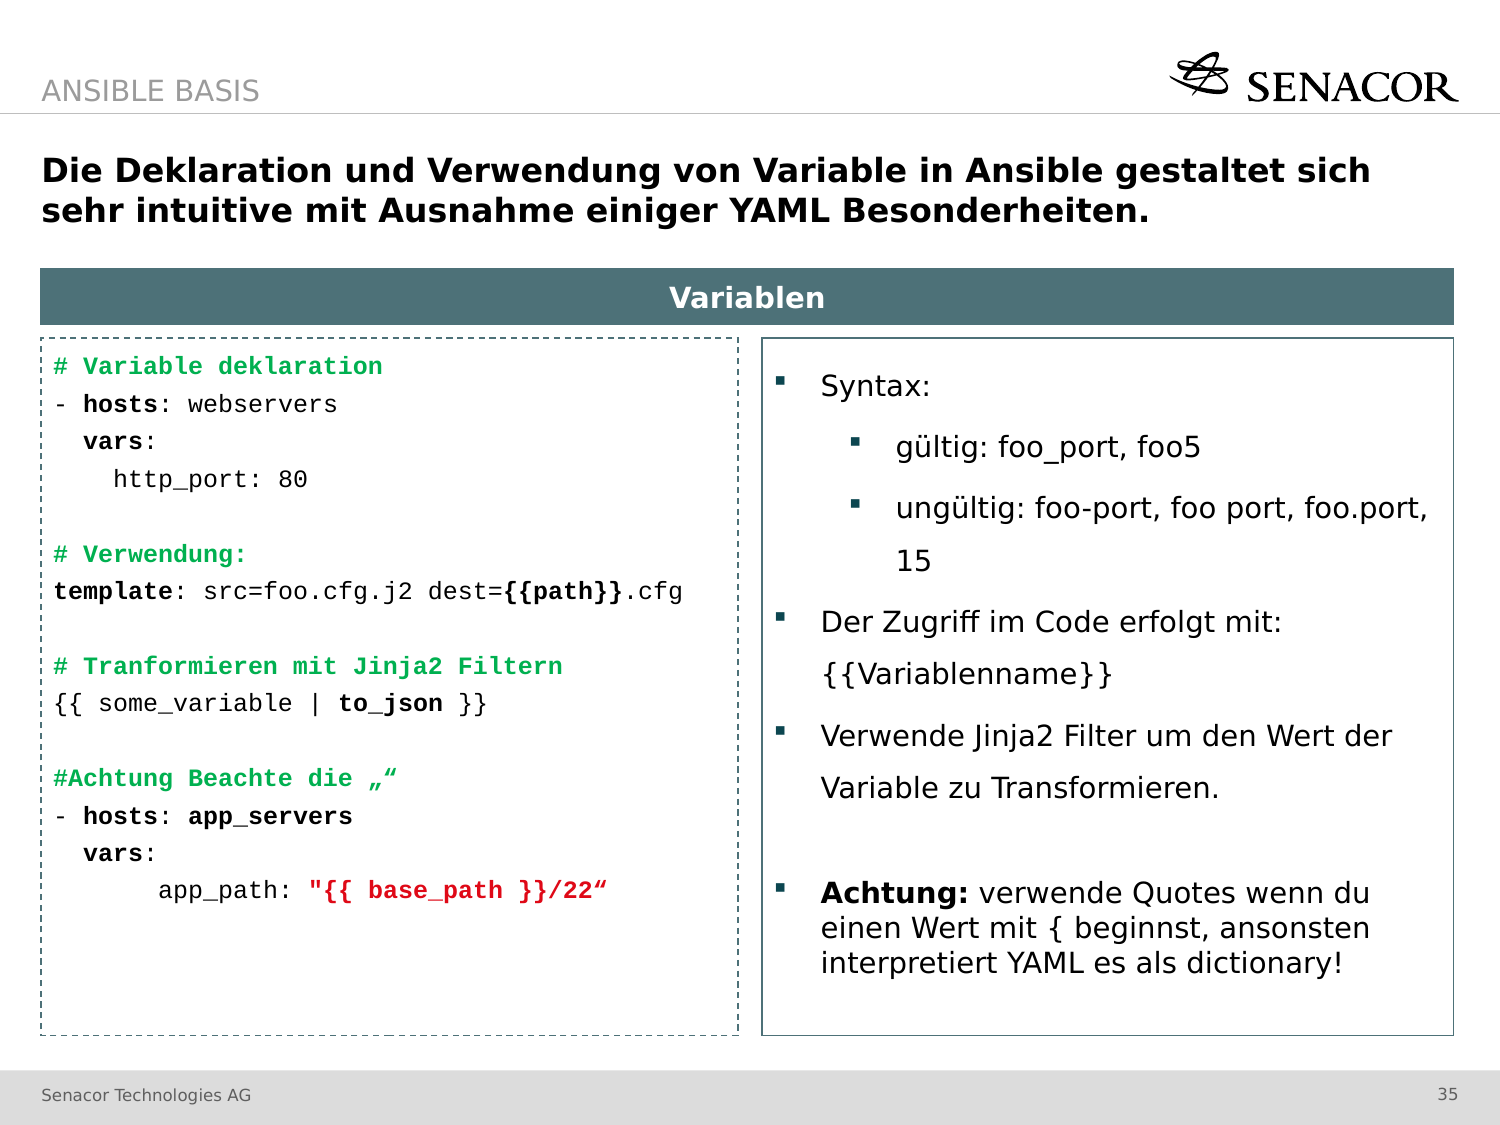

Ansible Basis
# Die Deklaration und Verwendung von Variable in Ansible gestaltet sich sehr intuitive mit Ausnahme einiger YAML Besonderheiten.
Variablen
# Variable deklaration
- hosts: webservers
  vars:
    http_port: 80

# Verwendung:
template: src=foo.cfg.j2 dest={{path}}.cfg

# Tranformieren mit Jinja2 Filtern
{{ some_variable | to_json }}

#Achtung Beachte die „“
- hosts: app_servers
  vars:
       app_path: "{{ base_path }}/22“

Syntax:
gültig: foo_port, foo5
ungültig: foo-port, foo port, foo.port, 15
Der Zugriff im Code erfolgt mit: {{Variablenname}}
Verwende Jinja2 Filter um den Wert der Variable zu Transformieren.

Achtung: verwende Quotes wenn du einen Wert mit { beginnst, ansonsten interpretiert YAML es als dictionary!

35